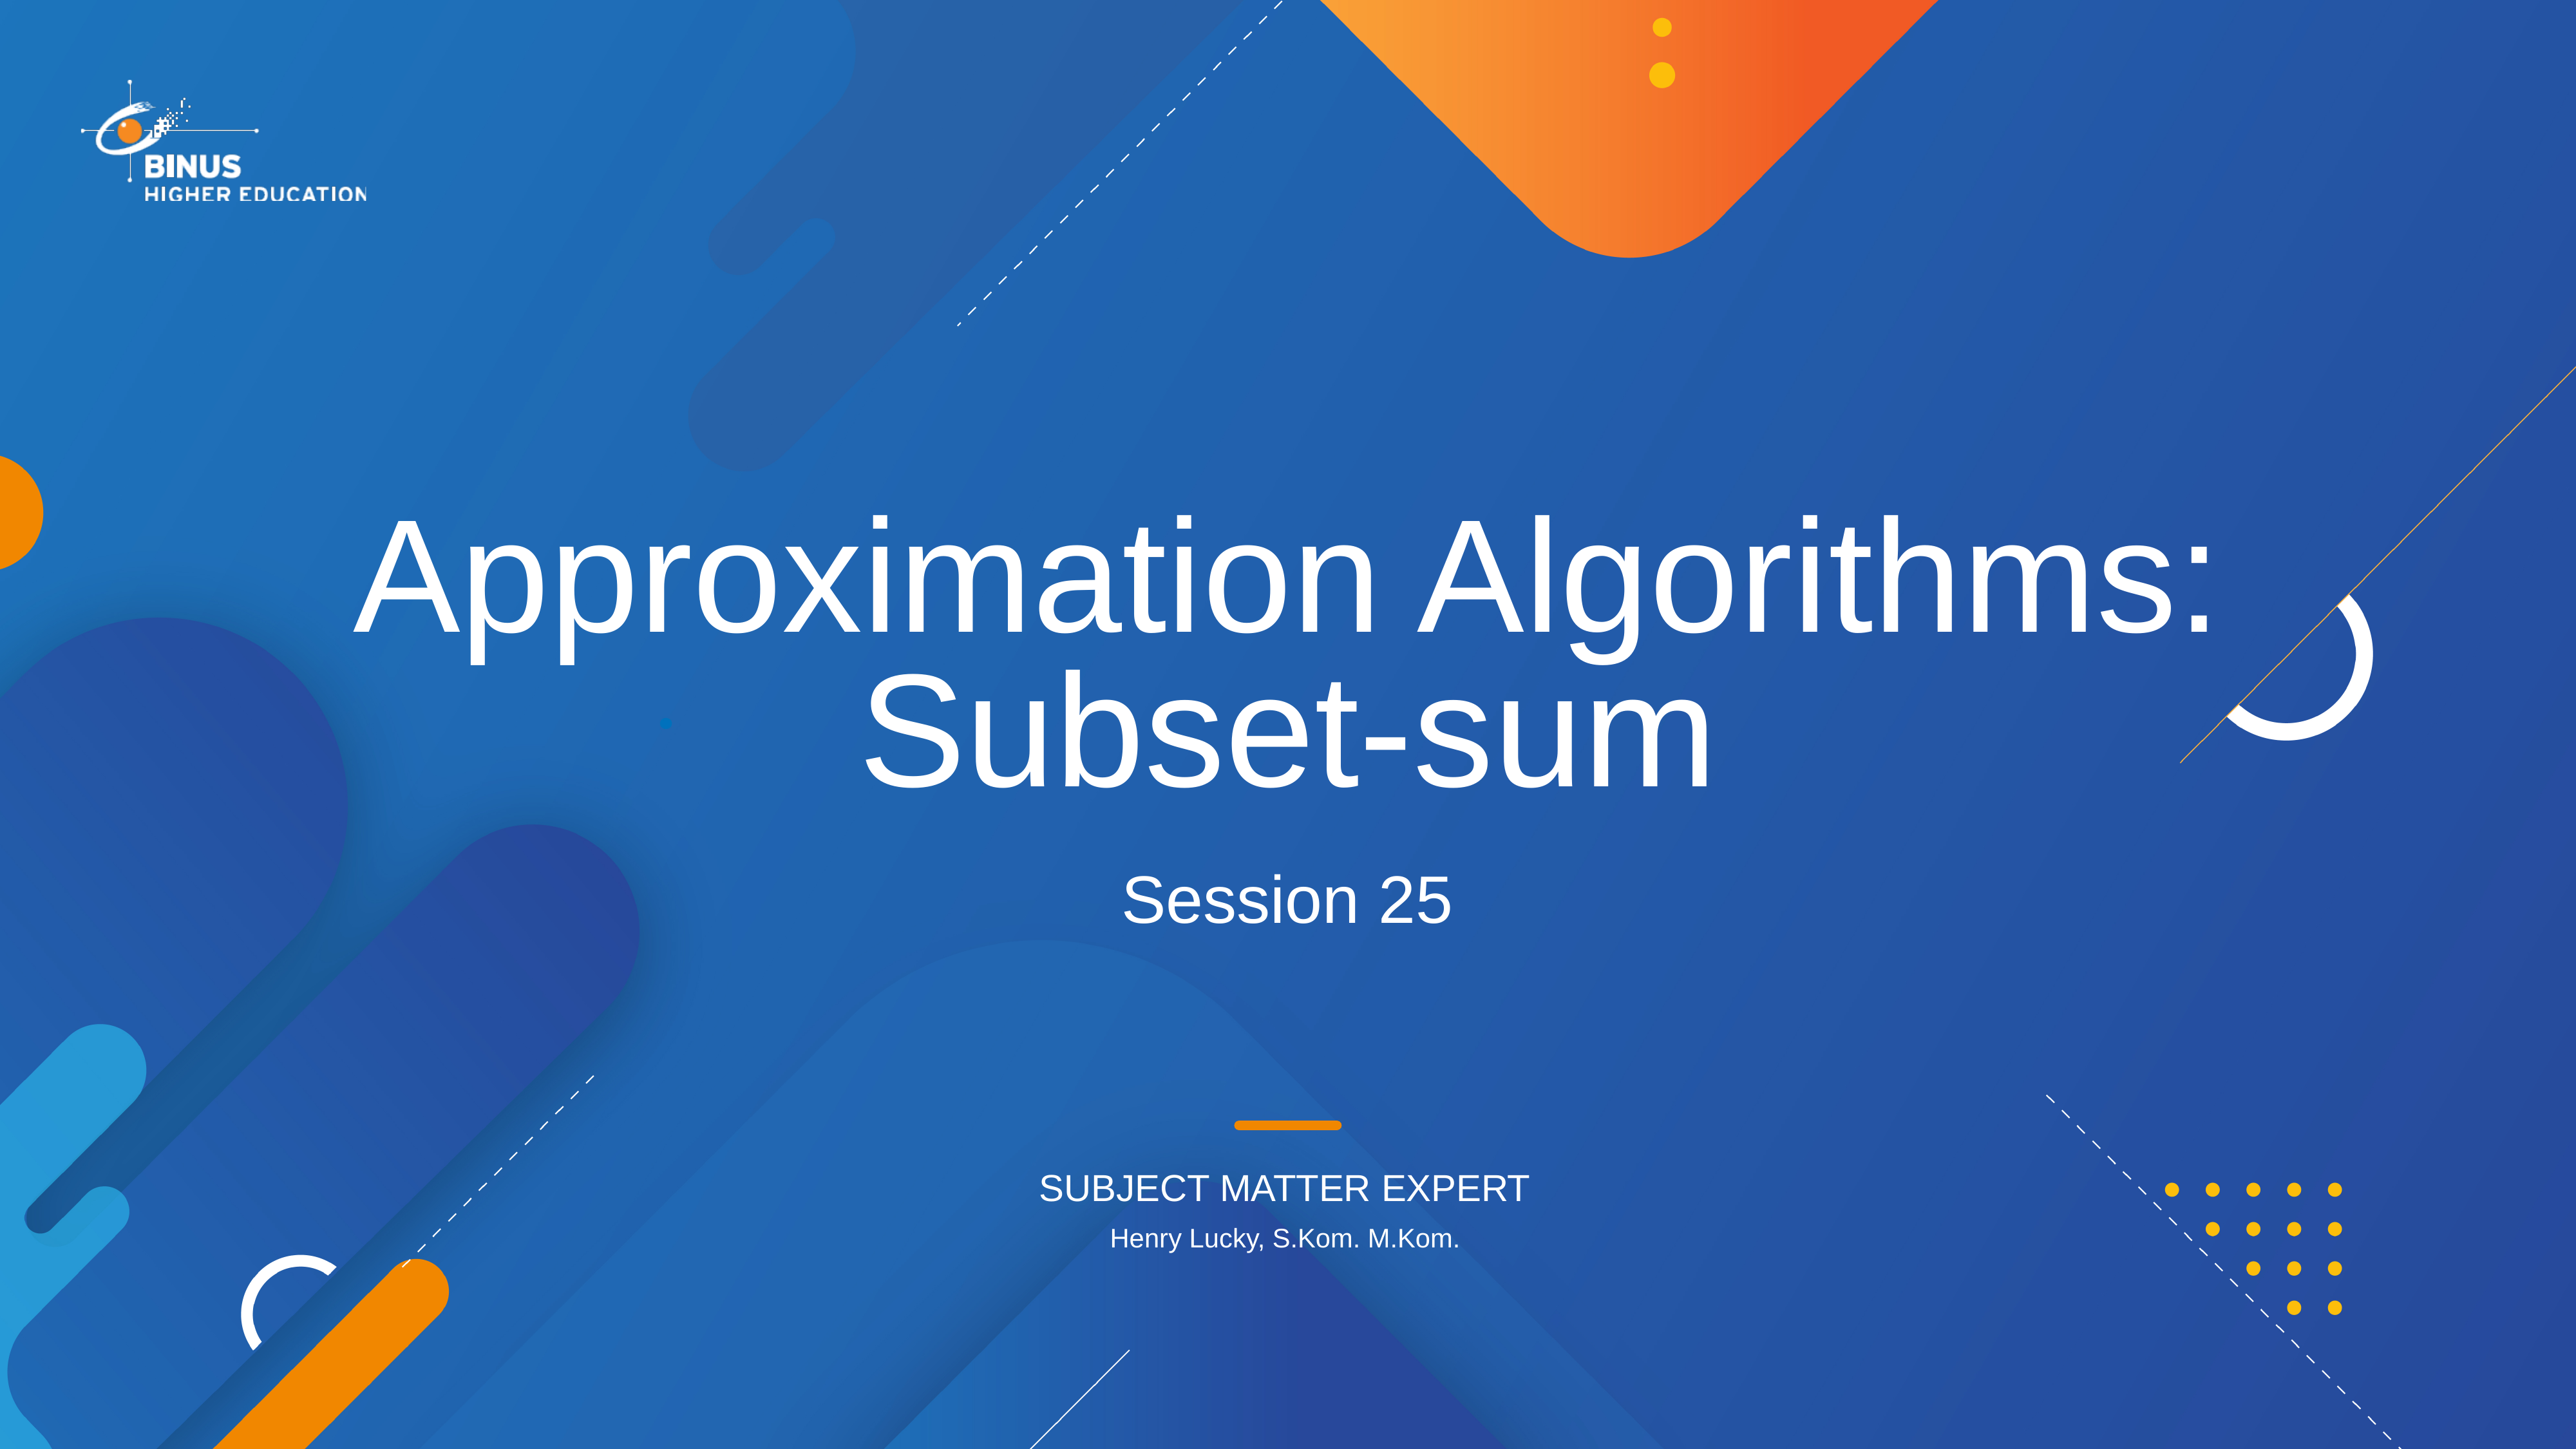

# Approximation Algorithms: Subset-sum
Session 25
Henry Lucky, S.Kom. M.Kom.